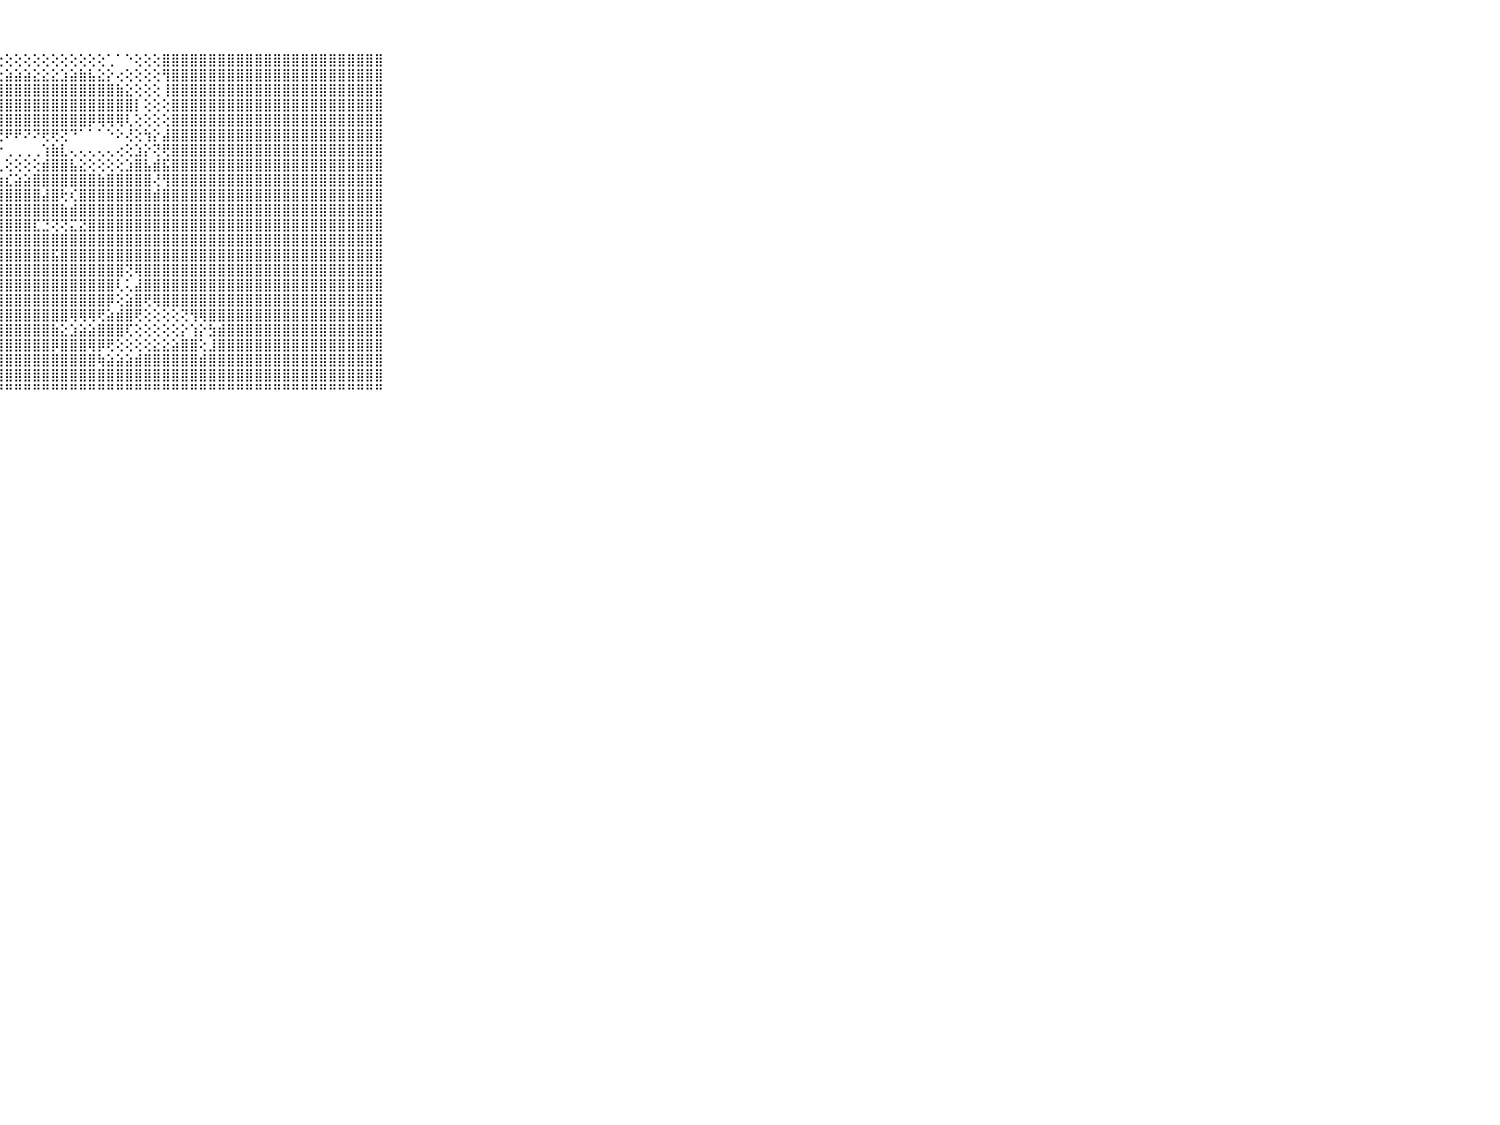

⠀⠀⠀⠀⠀⠀⠀⠀⠀⠀⠀⣿⣿⣿⣿⣿⣿⣿⣿⣿⣿⢟⢕⢕⢕⢕⢕⢕⢕⢕⢕⢕⢕⢕⢕⢕⢕⢕⢕⢁⠁⠑⢕⢕⢕⣿⣿⣿⣿⣿⣿⣿⣿⣿⣿⣿⣿⣿⣿⣿⣿⣿⣿⣿⣿⣿⣿⣿⣿⠀⠀⠀⠀⠀⠀⠀⠀⠀⠀⠀⠀
⠀⠀⠀⠀⠀⠀⠀⠀⠀⠀⠀⣿⣿⣿⣿⣿⣿⣿⣿⣿⢇⢕⢕⢇⢗⢕⢕⣕⣵⣵⣵⣕⣕⣕⣱⣵⣷⣧⣕⡕⢔⢕⢕⢕⢕⢻⣿⣿⣿⣿⣿⣿⣿⣿⣿⣿⣿⣿⣿⣿⣿⣿⣿⣿⣿⣿⣿⣿⣿⠀⠀⠀⠀⠀⠀⠀⠀⠀⠀⠀⠀
⠀⠀⠀⠀⠀⠀⠀⠀⠀⠀⠀⣿⣿⣿⣿⣿⣿⣿⣿⣿⣷⡕⢕⢕⢕⣼⣿⣿⣿⣿⣿⣿⣿⣿⣿⣿⣿⣿⣿⣿⣷⣕⢕⢕⢕⢸⣿⣿⣿⣿⣿⣿⣿⣿⣿⣿⣿⣿⣿⣿⣿⣿⣿⣿⣿⣿⣿⣿⣿⠀⠀⠀⠀⠀⠀⠀⠀⠀⠀⠀⠀
⠀⠀⠀⠀⠀⠀⠀⠀⠀⠀⠀⣿⣿⣿⣿⣿⣿⣿⣿⣿⣿⣧⢕⢕⣸⣿⣿⣿⣿⣿⣿⣿⣿⣿⣿⣿⣿⣿⣿⣿⣿⣿⡇⢕⢕⢕⣿⣿⣿⣿⣿⣿⣿⣿⣿⣿⣿⣿⣿⣿⣿⣿⣿⣿⣿⣿⣿⣿⣿⠀⠀⠀⠀⠀⠀⠀⠀⠀⠀⠀⠀
⠀⠀⠀⠀⠀⠀⠀⠀⠀⠀⠀⣿⣿⣿⣿⣿⣿⣿⣿⣿⣿⣿⢕⢕⣿⣿⣿⣿⣿⣿⣿⣿⣿⣿⣿⣿⣿⡿⢿⢿⢿⢇⢕⢕⢕⢕⣿⣿⣿⣿⣿⣿⣿⣿⣿⣿⣿⣿⣿⣿⣿⣿⣿⣿⣿⣿⣿⣿⣿⠀⠀⠀⠀⠀⠀⠀⠀⠀⠀⠀⠀
⠀⠀⠀⠀⠀⠀⠀⠀⠀⠀⠀⣿⣿⣿⣿⣿⣿⣿⣿⣿⣿⣿⡇⢕⢟⢝⢝⢝⠟⠟⠝⠝⢟⢟⢝⠙⠁⠁⠁⠑⠕⢜⢕⢳⡕⣼⣿⣿⣿⣿⣿⣿⣿⣿⣿⣿⣿⣿⣿⣿⣿⣿⣿⣿⣿⣿⣿⣿⣿⠀⠀⠀⠀⠀⠀⠀⠀⠀⠀⠀⠀
⠀⠀⠀⠀⠀⠀⠀⠀⠀⠀⠀⣿⣿⣿⣿⣿⣿⣿⣿⣿⣿⣿⣿⣾⣵⢕⢕⠐⢀⢀⢀⢀⢱⣷⣇⢄⢄⢄⢄⢄⢔⢕⣱⡕⢝⢟⣿⣿⣿⣿⣿⣿⣿⣿⣿⣿⣿⣿⣿⣿⣿⣿⣿⣿⣿⣿⣿⣿⣿⠀⠀⠀⠀⠀⠀⠀⠀⠀⠀⠀⠀
⠀⠀⠀⠀⠀⠀⠀⠀⠀⠀⠀⣿⣿⣿⣿⣿⣿⣿⣿⣿⣿⣿⣿⣿⣱⡕⢕⢄⢕⢕⢕⢕⣾⣿⣿⣧⣕⢕⢕⢕⢕⣱⣿⣧⣾⣯⣿⣿⣿⣿⣿⣿⣿⣿⣿⣿⣿⣿⣿⣿⣿⣿⣿⣿⣿⣿⣿⣿⣿⠀⠀⠀⠀⠀⠀⠀⠀⠀⠀⠀⠀
⠀⠀⠀⠀⠀⠀⠀⠀⠀⠀⠀⣿⣿⣿⣿⣿⣿⣿⣿⣿⣿⣿⣿⣿⣿⣿⣧⣷⣎⣵⣵⣿⣿⣿⣿⣿⣿⣿⣷⣿⣿⣿⣿⣿⢜⢻⣿⣿⣿⣿⣿⣿⣿⣿⣿⣿⣿⣿⣿⣿⣿⣿⣿⣿⣿⣿⣿⣿⣿⠀⠀⠀⠀⠀⠀⠀⠀⠀⠀⠀⠀
⠀⠀⠀⠀⠀⠀⠀⠀⠀⠀⠀⣿⣿⣿⣿⣿⣿⣿⣿⣿⣿⣿⣿⣿⣿⣿⣿⣿⣿⣿⣿⣿⣼⣿⢗⢎⣿⣿⣿⣿⣿⣿⣿⣿⣾⣿⣿⣿⣿⣿⣿⣿⣿⣿⣿⣿⣿⣿⣿⣿⣿⣿⣿⣿⣿⣿⣿⣿⣿⠀⠀⠀⠀⠀⠀⠀⠀⠀⠀⠀⠀
⠀⠀⠀⠀⠀⠀⠀⠀⠀⠀⠀⣿⣿⣿⣿⣿⣿⣿⣿⣿⣿⣿⣿⣿⣿⣿⣿⣿⣿⣿⣿⣿⣿⣿⣷⣾⣿⣿⣿⣿⣿⣿⣿⣿⣿⣿⣿⣿⣿⣿⣿⣿⣿⣿⣿⣿⣿⣿⣿⣿⣿⣿⣿⣿⣿⣿⣿⣿⣿⠀⠀⠀⠀⠀⠀⠀⠀⠀⠀⠀⠀
⠀⠀⠀⠀⠀⠀⠀⠀⠀⠀⠀⣿⣿⣿⣿⣿⣿⣿⣿⣿⣿⣿⣿⣿⣿⣿⣿⣿⣿⣿⣿⣏⣙⢝⢝⣍⣝⣿⣿⣿⣿⣿⣿⣿⣿⣿⣿⣿⣿⣿⣿⣿⣿⣿⣿⣿⣿⣿⣿⣿⣿⣿⣿⣿⣿⣿⣿⣿⣿⠀⠀⠀⠀⠀⠀⠀⠀⠀⠀⠀⠀
⠀⠀⠀⠀⠀⠀⠀⠀⠀⠀⠀⣿⣿⣿⣿⣿⣿⣿⣿⣿⣿⣿⣿⣿⣿⣿⣿⣿⣿⣿⣿⣿⣿⣿⣿⣿⣿⣿⣿⣿⣿⣿⣿⣿⣿⣿⣿⣿⣿⣿⣿⣿⣿⣿⣿⣿⣿⣿⣿⣿⣿⣿⣿⣿⣿⣿⣿⣿⣿⠀⠀⠀⠀⠀⠀⠀⠀⠀⠀⠀⠀
⠀⠀⠀⠀⠀⠀⠀⠀⠀⠀⠀⣿⣿⣿⣿⣿⣿⣿⣿⣿⣿⣿⣿⣿⣿⣿⡿⢿⣿⣿⣿⣿⣿⣯⣿⣿⣿⣿⣿⣿⣿⣿⣿⣿⣿⣿⣿⣿⣿⣿⣿⣿⣿⣿⣿⣿⣿⣿⣿⣿⣿⣿⣿⣿⣿⣿⣿⣿⣿⠀⠀⠀⠀⠀⠀⠀⠀⠀⠀⠀⠀
⠀⠀⠀⠀⠀⠀⠀⠀⠀⠀⠀⣿⣿⣿⣿⣿⣿⣿⣿⣿⣿⣿⣿⣿⣿⣿⣇⣼⣿⣿⣿⣿⣿⣿⣿⣿⣿⣿⣿⣿⣿⢝⢿⣿⣿⣿⣿⣿⣿⣿⣿⣿⣿⣿⣿⣿⣿⣿⣿⣿⣿⣿⣿⣿⣿⣿⣿⣿⣿⠀⠀⠀⠀⠀⠀⠀⠀⠀⠀⠀⠀
⠀⠀⠀⠀⠀⠀⠀⠀⠀⠀⠀⣿⣿⣿⣿⣿⣿⣿⣿⣿⣿⣿⣿⣿⣿⣿⣿⣿⣿⣿⣿⣿⣿⣿⣿⣿⣿⣿⣿⣿⢇⢅⣼⣿⣿⣿⣿⣿⣿⣿⣿⣿⣿⣿⣿⣿⣿⣿⣿⣿⣿⣿⣿⣿⣿⣿⣿⣿⣿⠀⠀⠀⠀⠀⠀⠀⠀⠀⠀⠀⠀
⠀⠀⠀⠀⠀⠀⠀⠀⠀⠀⠀⣿⣿⣿⣿⣿⣿⣿⣿⣿⣿⣿⣿⣿⣿⣿⣿⣿⣿⣿⣿⣿⣿⣿⣿⣿⣿⣿⣿⡿⢕⣵⣿⢟⢿⣿⣿⣿⣿⣿⣿⣿⣿⣿⣿⣿⣿⣿⣿⣿⣿⣿⣿⣿⣿⣿⣿⣿⣿⠀⠀⠀⠀⠀⠀⠀⠀⠀⠀⠀⠀
⠀⠀⠀⠀⠀⠀⠀⠀⠀⠀⠀⣿⣿⣿⣿⣿⣿⣿⣿⣿⣿⣿⣿⣿⣿⣿⣿⣿⣿⣿⣿⣿⣿⣿⣿⢿⢿⢿⢟⣵⣾⣿⢟⢕⢕⢕⢕⢝⢻⢿⣿⣿⣿⣿⣿⣿⣿⣿⣿⣿⣿⣿⣿⣿⣿⣿⣿⣿⣿⠀⠀⠀⠀⠀⠀⠀⠀⠀⠀⠀⠀
⠀⠀⠀⠀⠀⠀⠀⠀⠀⠀⠀⣿⣿⣿⣿⣿⣿⣿⣿⣿⣿⣿⣿⣿⣿⣿⣿⣿⣿⣿⣿⣿⣿⣷⣕⣱⣵⣵⣿⣿⣿⢏⢕⢕⢕⢕⢕⡕⢱⡕⣳⣾⣿⣿⣿⣿⣿⣿⣿⣿⣿⣿⣿⣿⣿⣿⣿⣿⣿⠀⠀⠀⠀⠀⠀⠀⠀⠀⠀⠀⠀
⠀⠀⠀⠀⠀⠀⠀⠀⠀⠀⠀⣿⣿⣿⣿⣿⣿⣿⣿⣿⣿⣿⣿⣿⣿⣿⣿⣿⣿⣿⣿⣿⣿⡿⣿⣿⣿⢿⡿⢟⢕⢕⢕⢕⣕⣕⣵⣿⣿⢕⣸⣿⣿⣿⣿⣿⣿⣿⣿⣿⣿⣿⣿⣿⣿⣿⣿⣿⣿⠀⠀⠀⠀⠀⠀⠀⠀⠀⠀⠀⠀
⠀⠀⠀⠀⠀⠀⠀⠀⠀⠀⠀⣿⣿⣿⣿⣿⣿⣿⣿⣿⣿⣿⣿⣿⣿⣿⣿⣿⣿⣿⣿⣿⣿⣿⣿⣿⣿⣿⢷⣵⣵⣵⣾⣿⣿⣿⣿⣿⣿⣾⣿⣿⣿⣿⣿⣿⣿⣿⣿⣿⣿⣿⣿⣿⣿⣿⣿⣿⣿⠀⠀⠀⠀⠀⠀⠀⠀⠀⠀⠀⠀
⠀⠀⠀⠀⠀⠀⠀⠀⠀⠀⠀⣿⣿⣿⣿⣿⣿⣿⣿⣿⣿⣿⣿⣿⣿⣿⣿⣿⣿⣿⣿⣿⣿⣿⣿⣿⣿⣿⣿⣿⣿⣿⣿⣿⣿⣿⣿⣿⣿⣿⣿⣿⣿⣿⣿⣿⣿⣿⣿⣿⣿⣿⣿⣿⣿⣿⣿⣿⣿⠀⠀⠀⠀⠀⠀⠀⠀⠀⠀⠀⠀
⠀⠀⠀⠀⠀⠀⠀⠀⠀⠀⠀⠛⠛⠛⠛⠛⠛⠛⠛⠛⠛⠛⠛⠛⠛⠛⠛⠛⠛⠛⠛⠛⠛⠛⠛⠛⠛⠛⠛⠛⠛⠛⠛⠛⠛⠛⠛⠛⠛⠛⠛⠛⠛⠛⠛⠛⠛⠛⠛⠛⠛⠛⠛⠛⠛⠛⠛⠛⠛⠀⠀⠀⠀⠀⠀⠀⠀⠀⠀⠀⠀